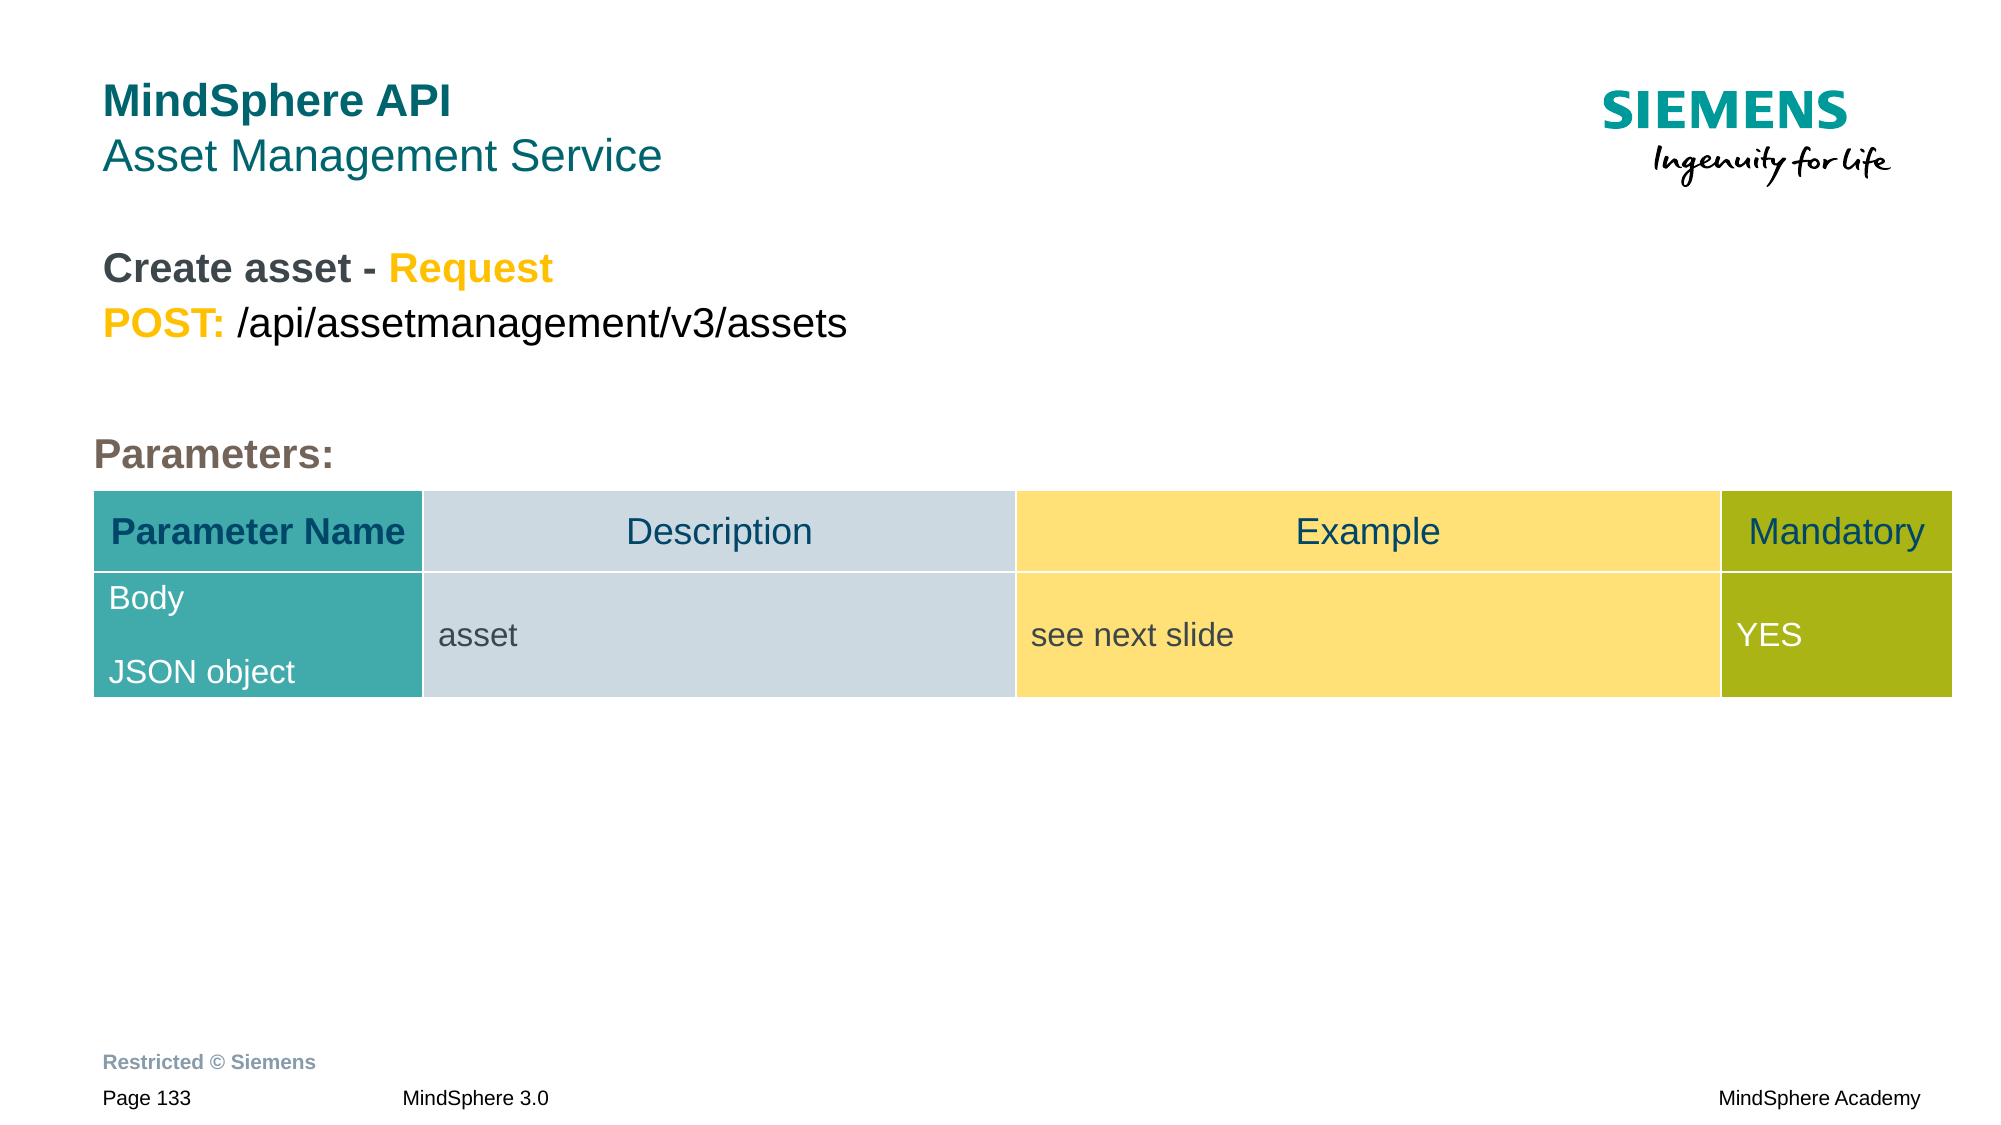

# MindSphere API Asset Management Service
Create asset - Request
POST: /api/assetmanagement/v3/assets

Parameters:

| Parameter Name | Description | Example | Mandatory |
| --- | --- | --- | --- |
| Body JSON object | asset | see next slide | YES |